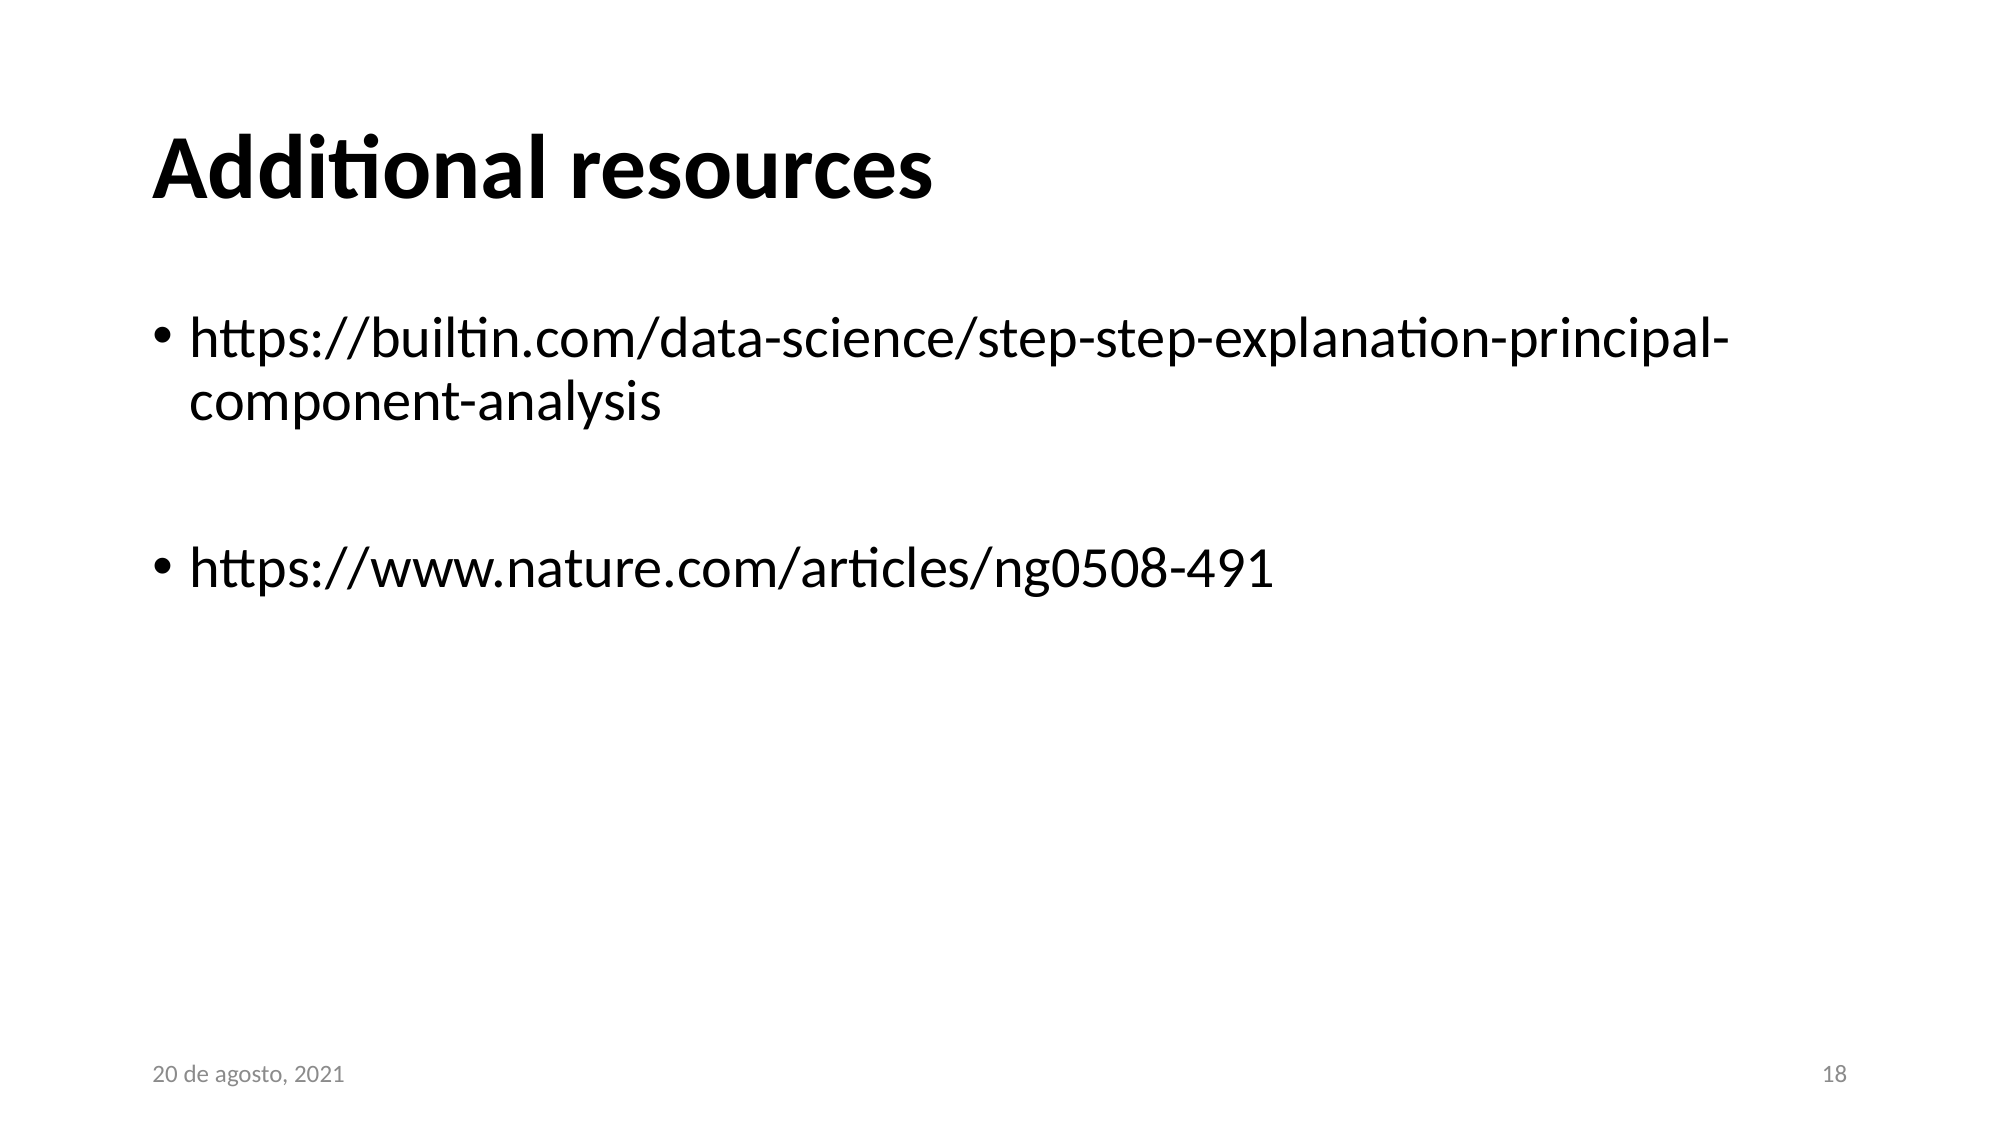

# Additional resources
https://builtin.com/data-science/step-step-explanation-principal-component-analysis

https://www.nature.com/articles/ng0508-491

20 de agosto, 2021
18